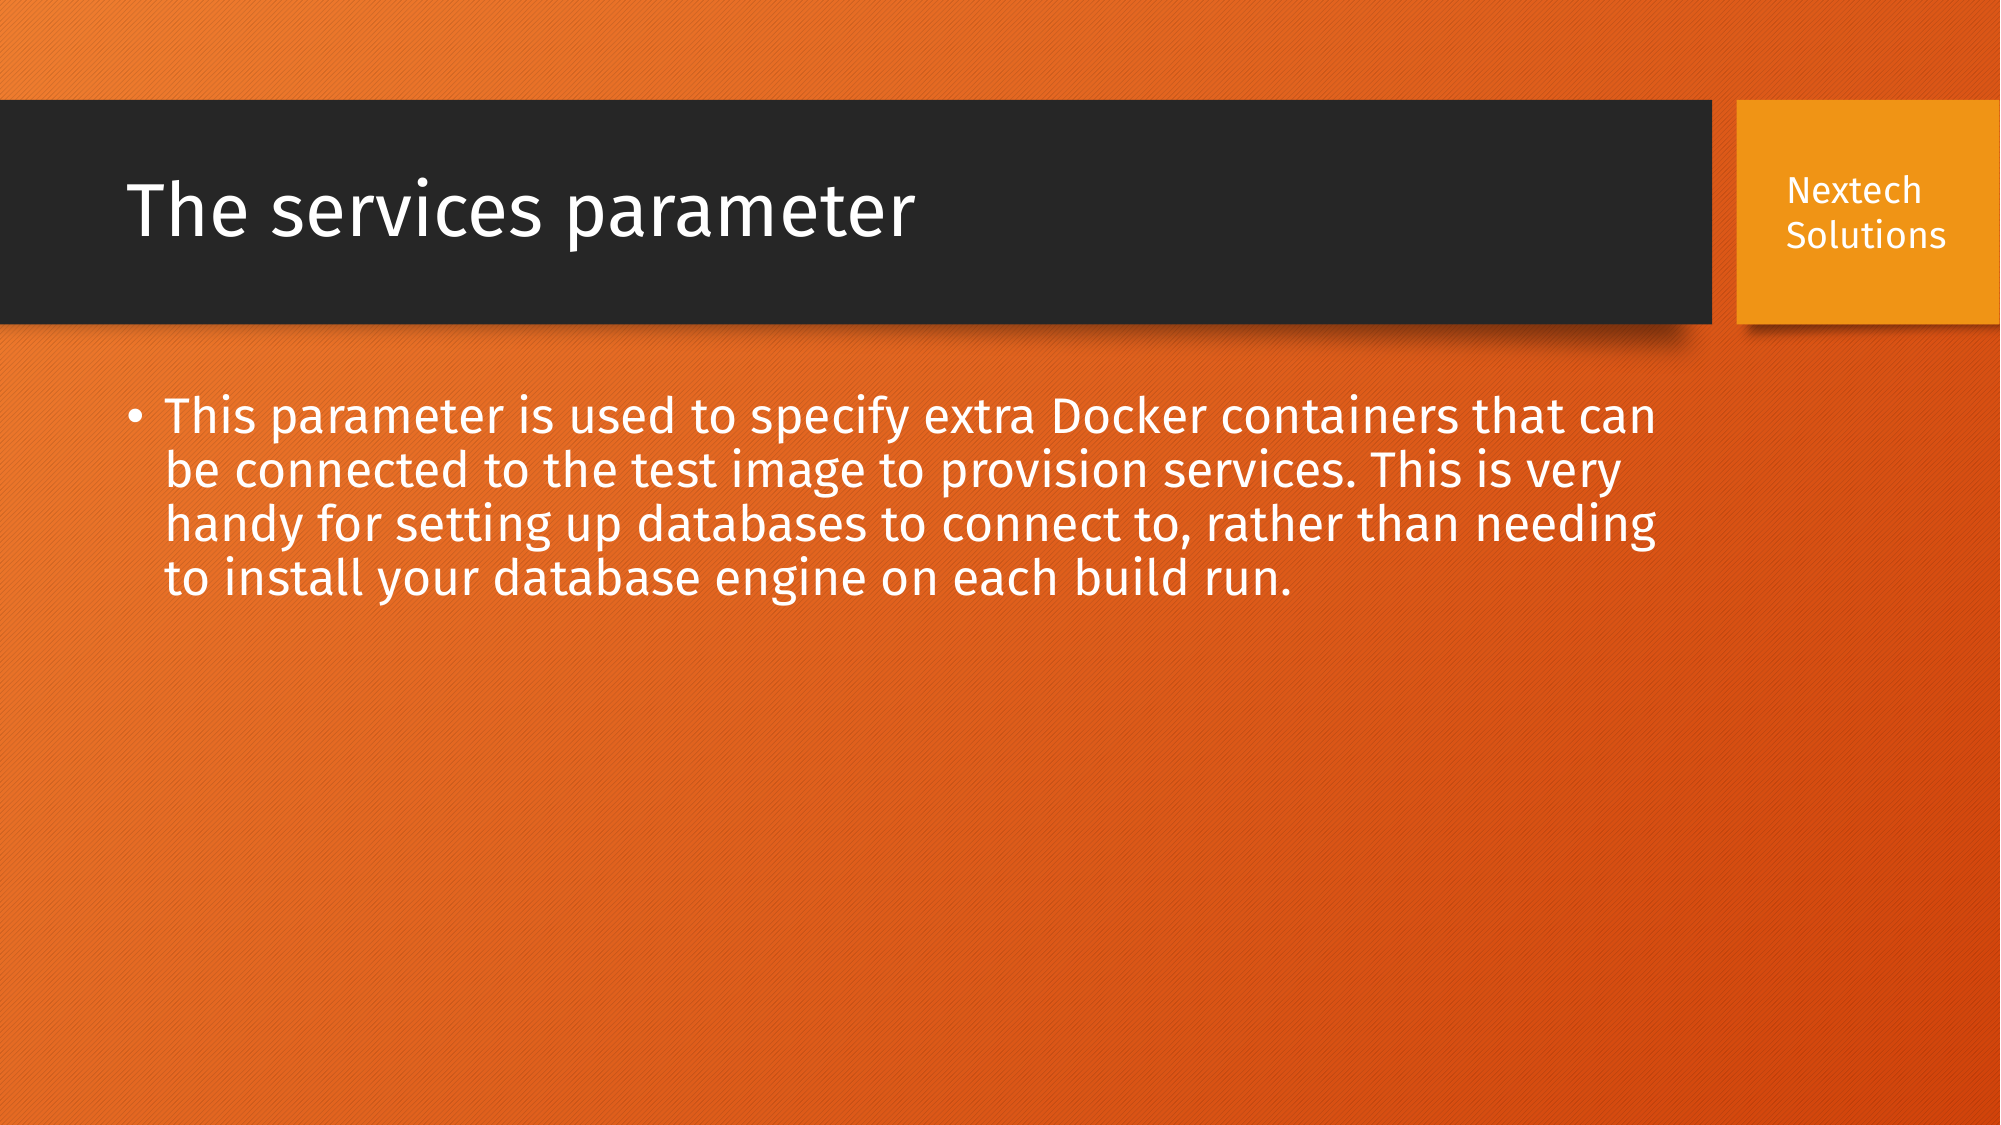

# The services parameter
Nextech Solutions
This parameter is used to specify extra Docker containers that can be connected to the test image to provision services. This is very handy for setting up databases to connect to, rather than needing to install your database engine on each build run.